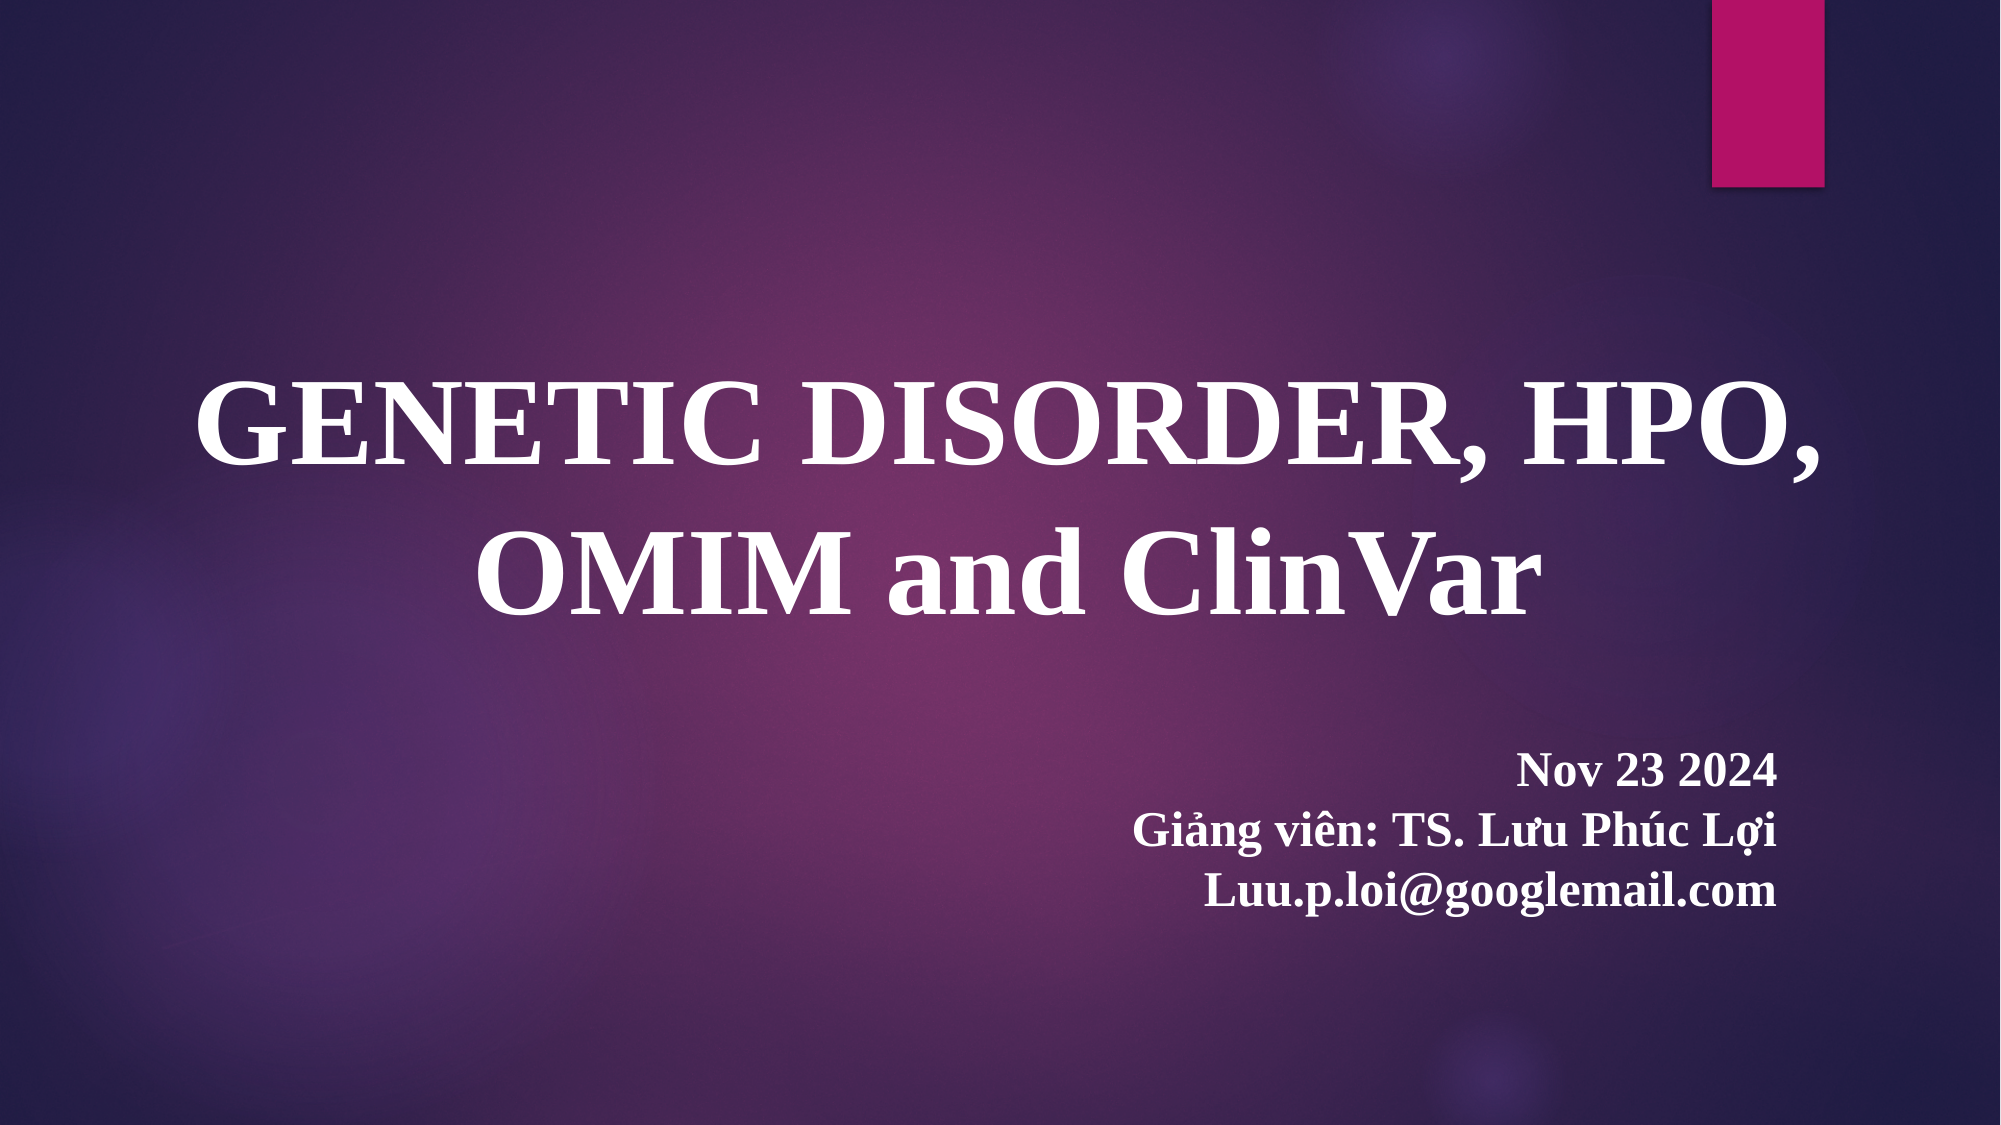

GENETIC DISORDER, HPO, OMIM and ClinVar
Nov 23 2024
Giảng viên: TS. Lưu Phúc Lợi
Luu.p.loi@googlemail.com